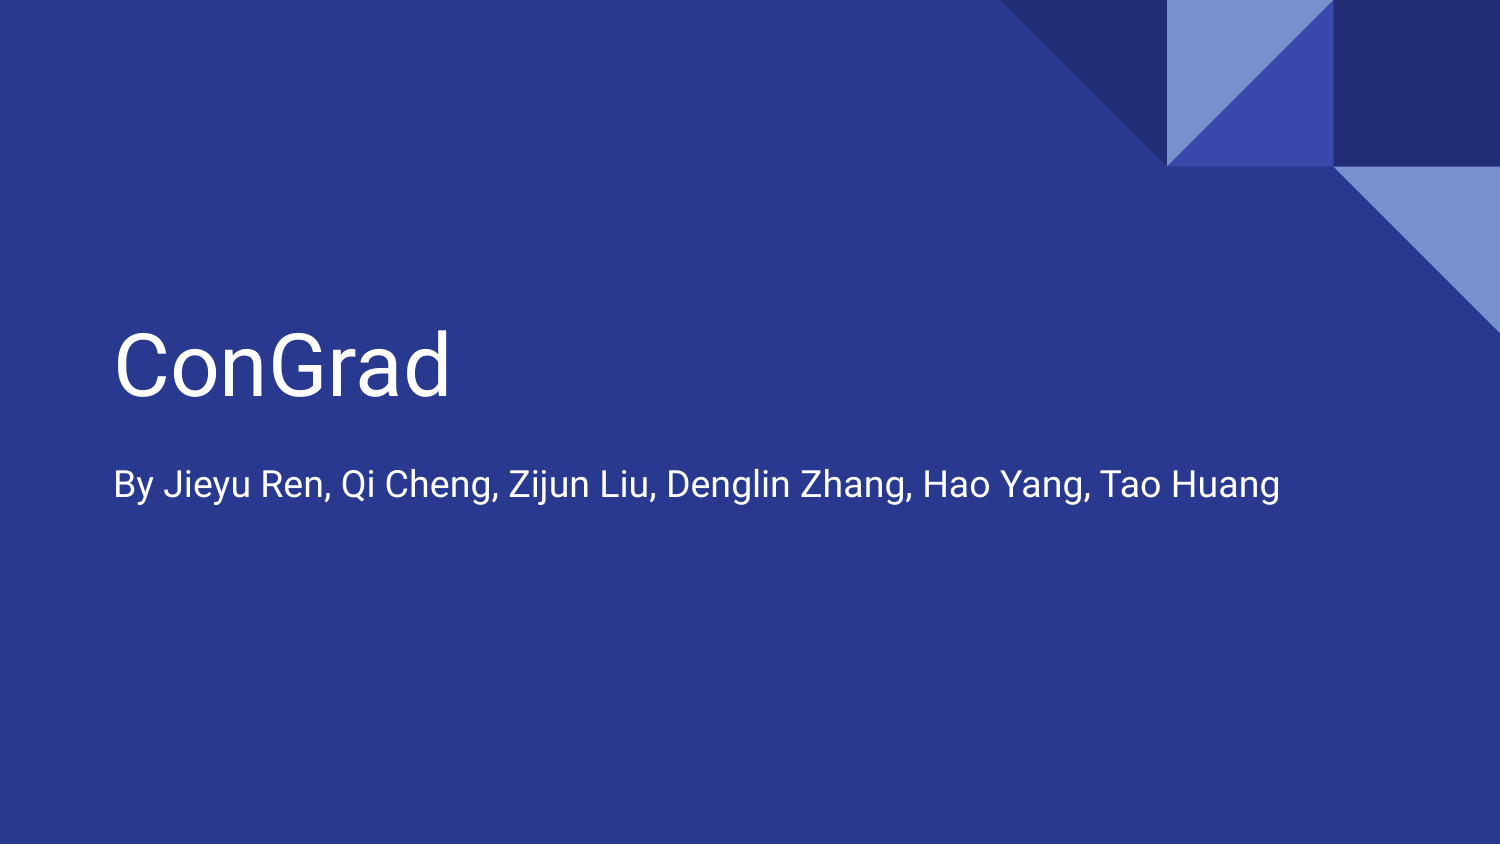

# ConGrad
By Jieyu Ren, Qi Cheng, Zijun Liu, Denglin Zhang, Hao Yang, Tao Huang